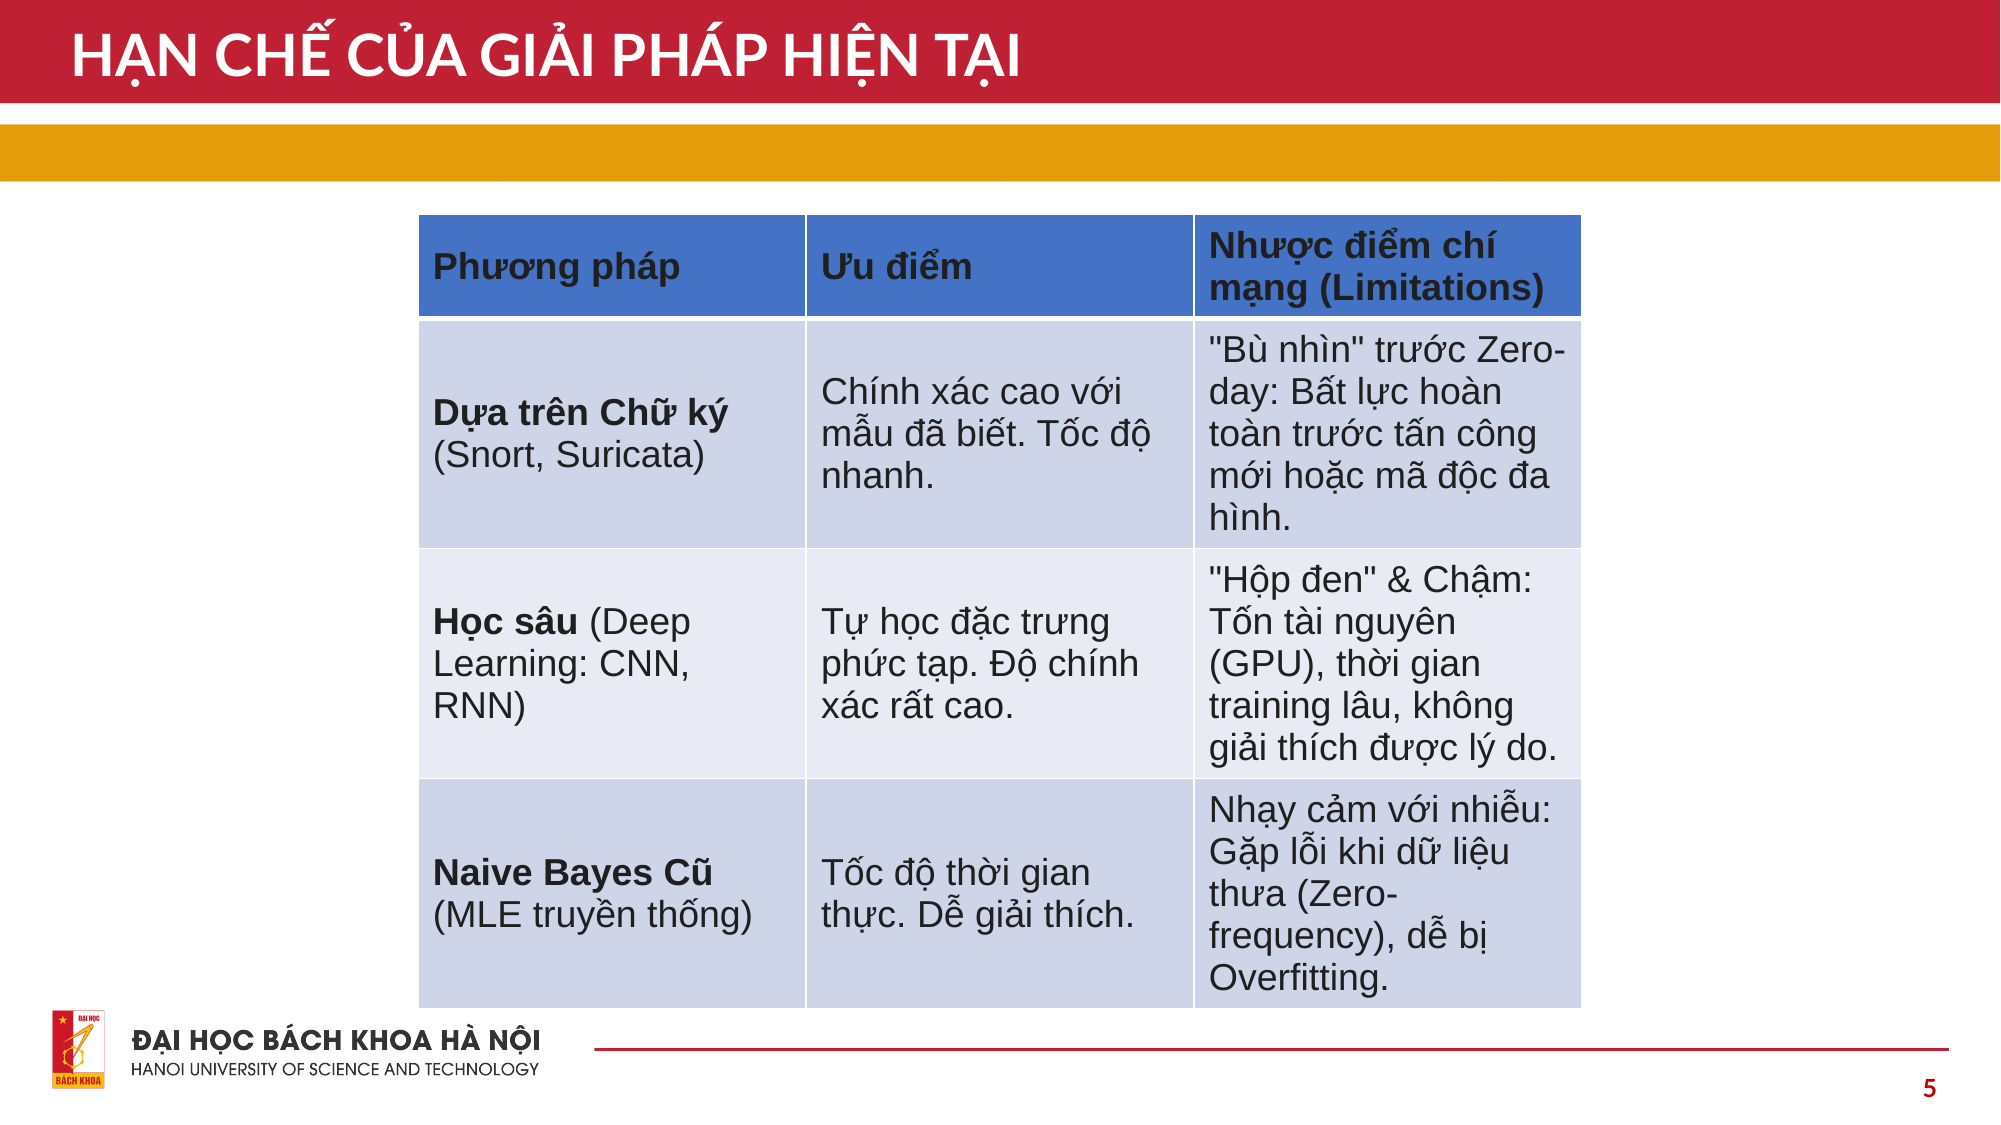

# HẠN CHẾ CỦA GIẢI PHÁP HIỆN TẠI
| Phương pháp | Ưu điểm | Nhược điểm chí mạng (Limitations) |
| --- | --- | --- |
| Dựa trên Chữ ký (Snort, Suricata) | Chính xác cao với mẫu đã biết. Tốc độ nhanh. | "Bù nhìn" trước Zero-day: Bất lực hoàn toàn trước tấn công mới hoặc mã độc đa hình. |
| Học sâu (Deep Learning: CNN, RNN) | Tự học đặc trưng phức tạp. Độ chính xác rất cao. | "Hộp đen" & Chậm: Tốn tài nguyên (GPU), thời gian training lâu, không giải thích được lý do. |
| Naive Bayes Cũ (MLE truyền thống) | Tốc độ thời gian thực. Dễ giải thích. | Nhạy cảm với nhiễu: Gặp lỗi khi dữ liệu thưa (Zero-frequency), dễ bị Overfitting. |
5